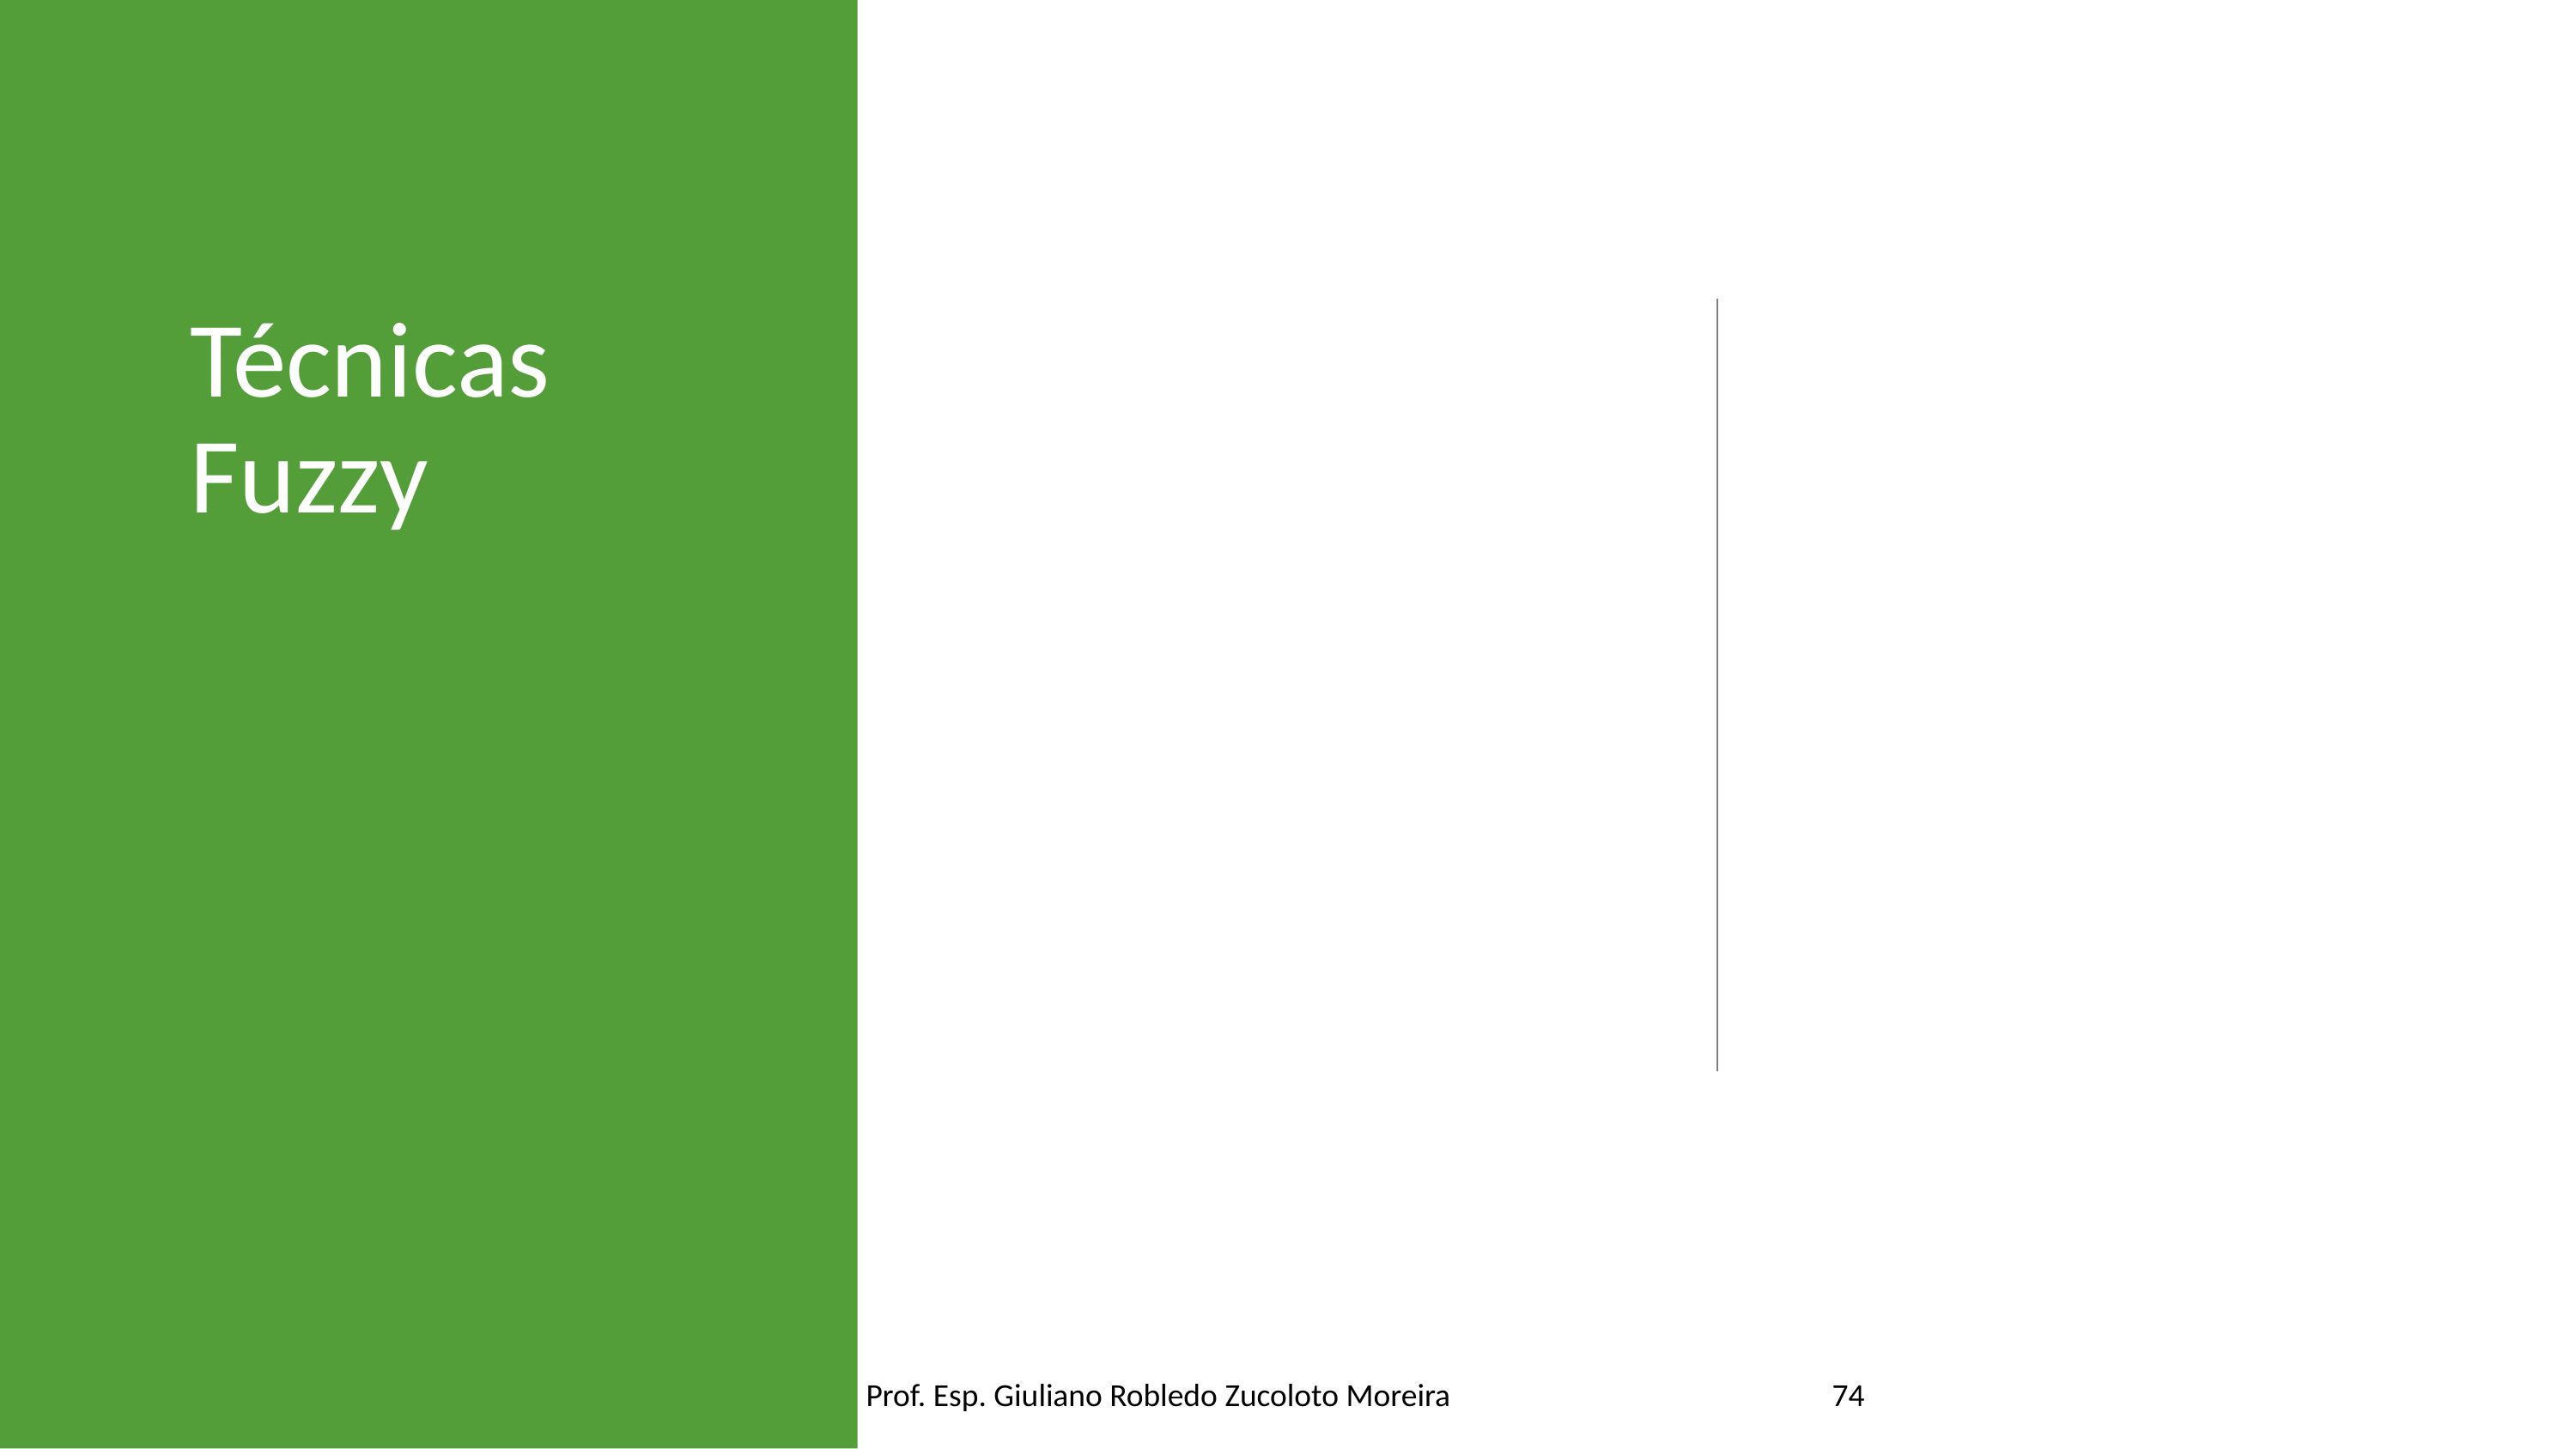

# Técnicas Fuzzy
Prof. Esp. Giuliano Robledo Zucoloto Moreira
74